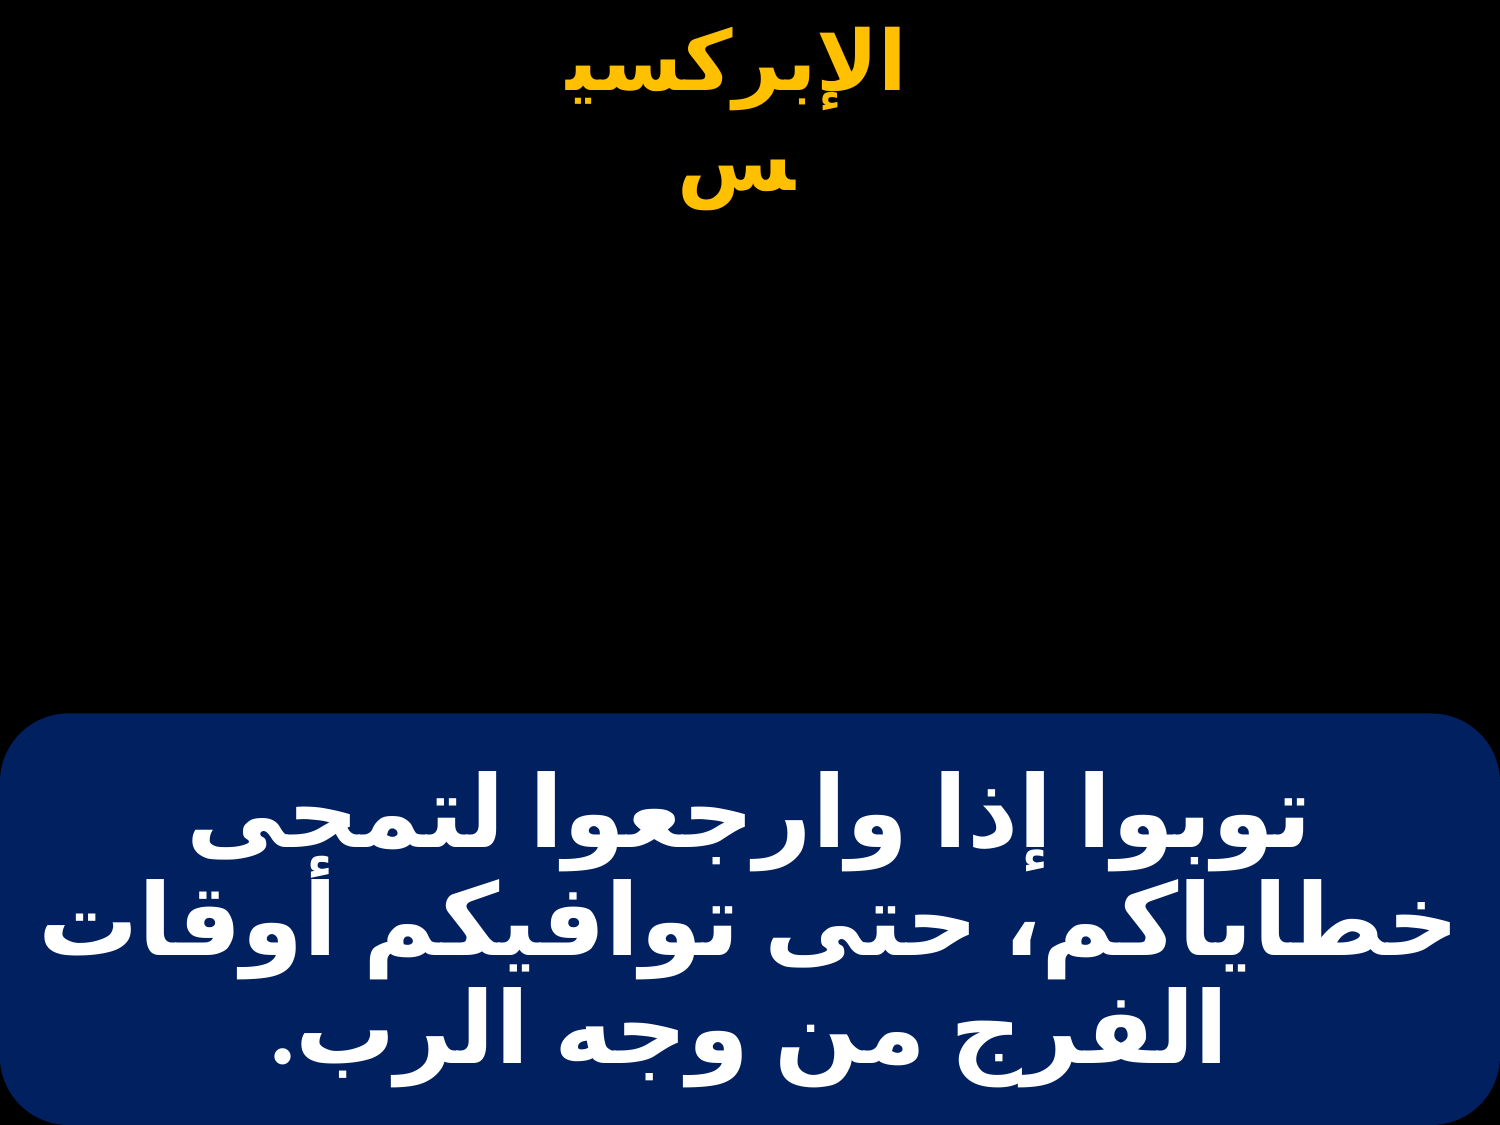

# توبوا إذا وارجعوا لتمحى خطاياكم، حتى توافيكم أوقات الفرج من وجه الرب.